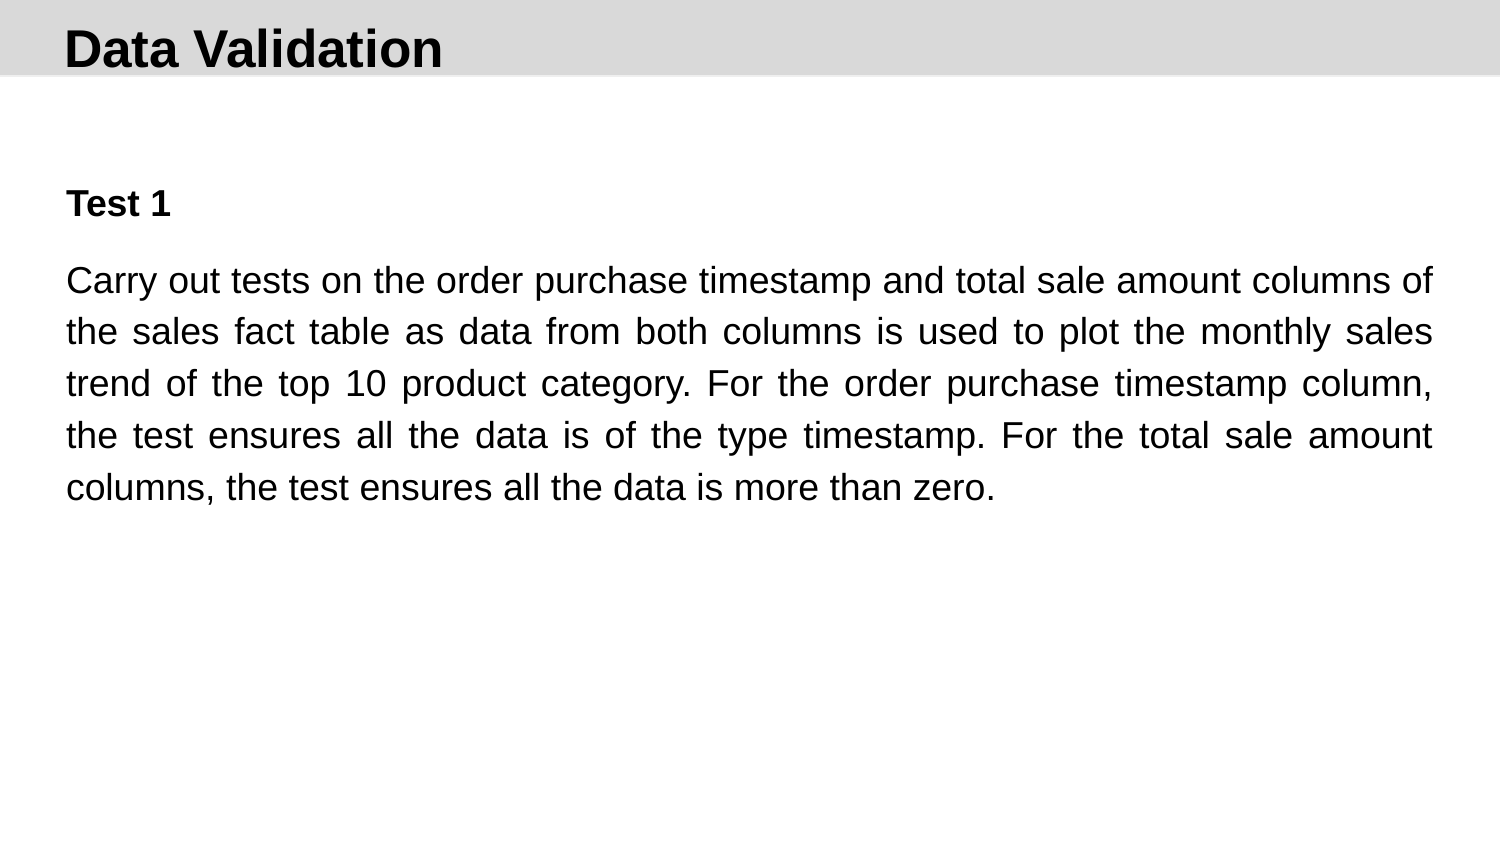

# Data Validation

Test 1
Carry out tests on the order purchase timestamp and total sale amount columns of the sales fact table as data from both columns is used to plot the monthly sales trend of the top 10 product category. For the order purchase timestamp column, the test ensures all the data is of the type timestamp. For the total sale amount columns, the test ensures all the data is more than zero.